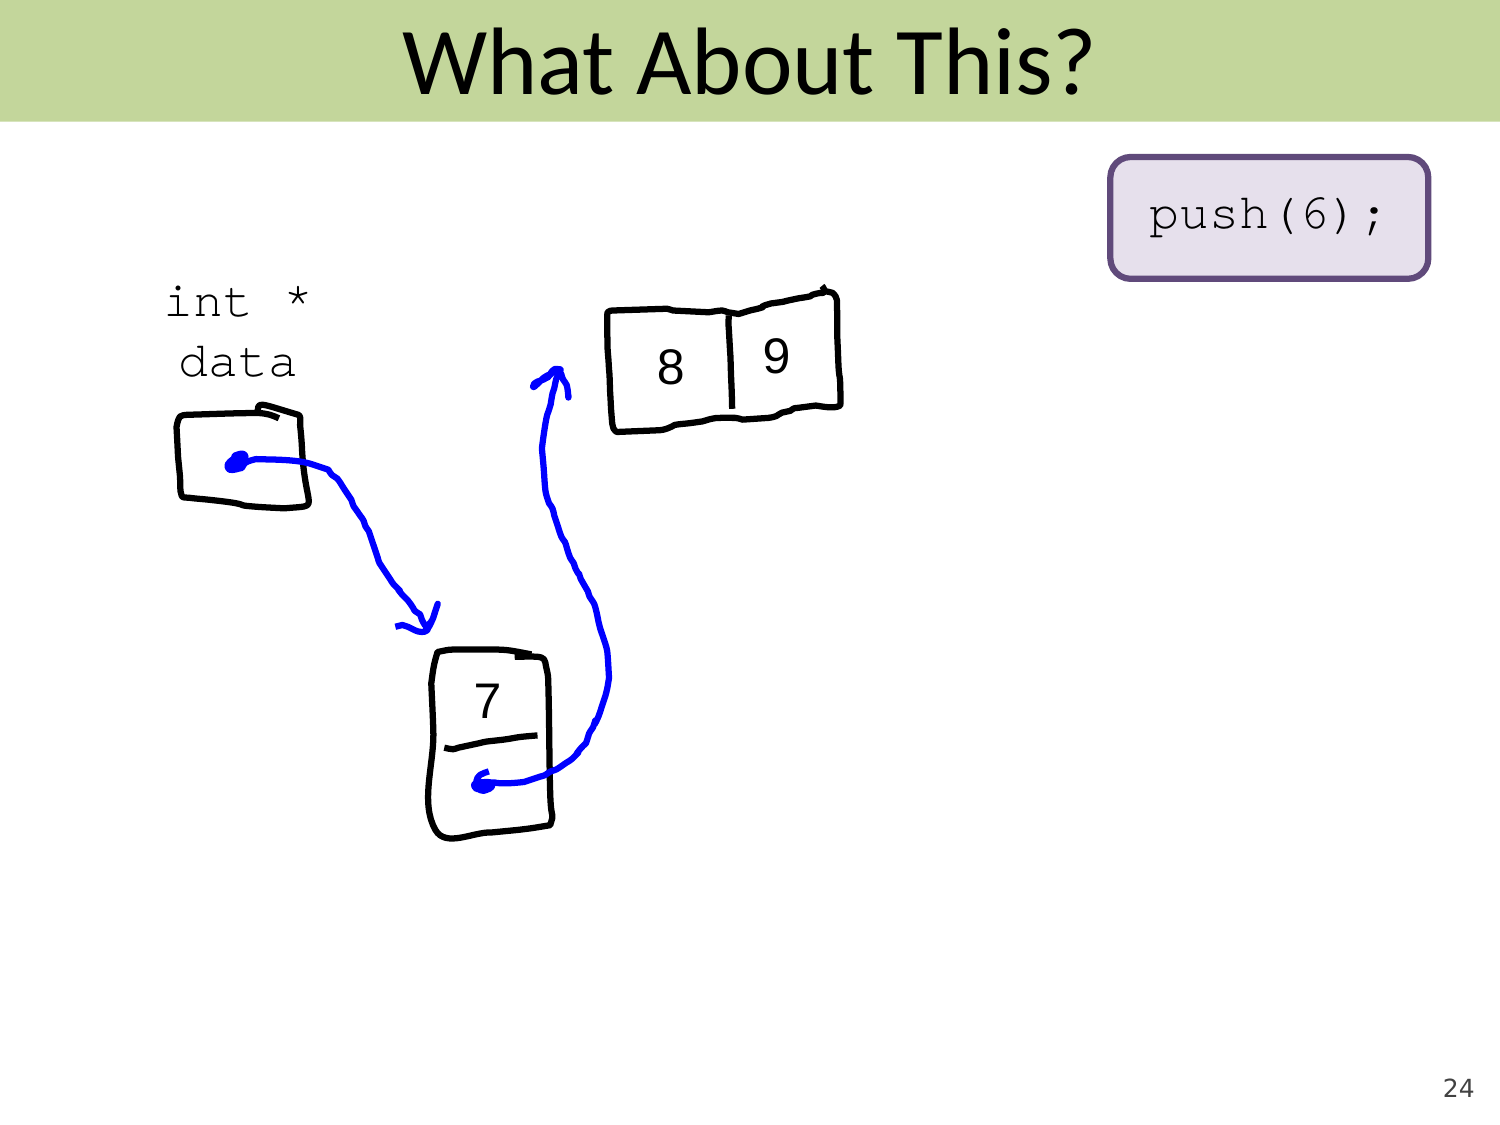

# What About This?

push(6);
int *
data

9
8

7